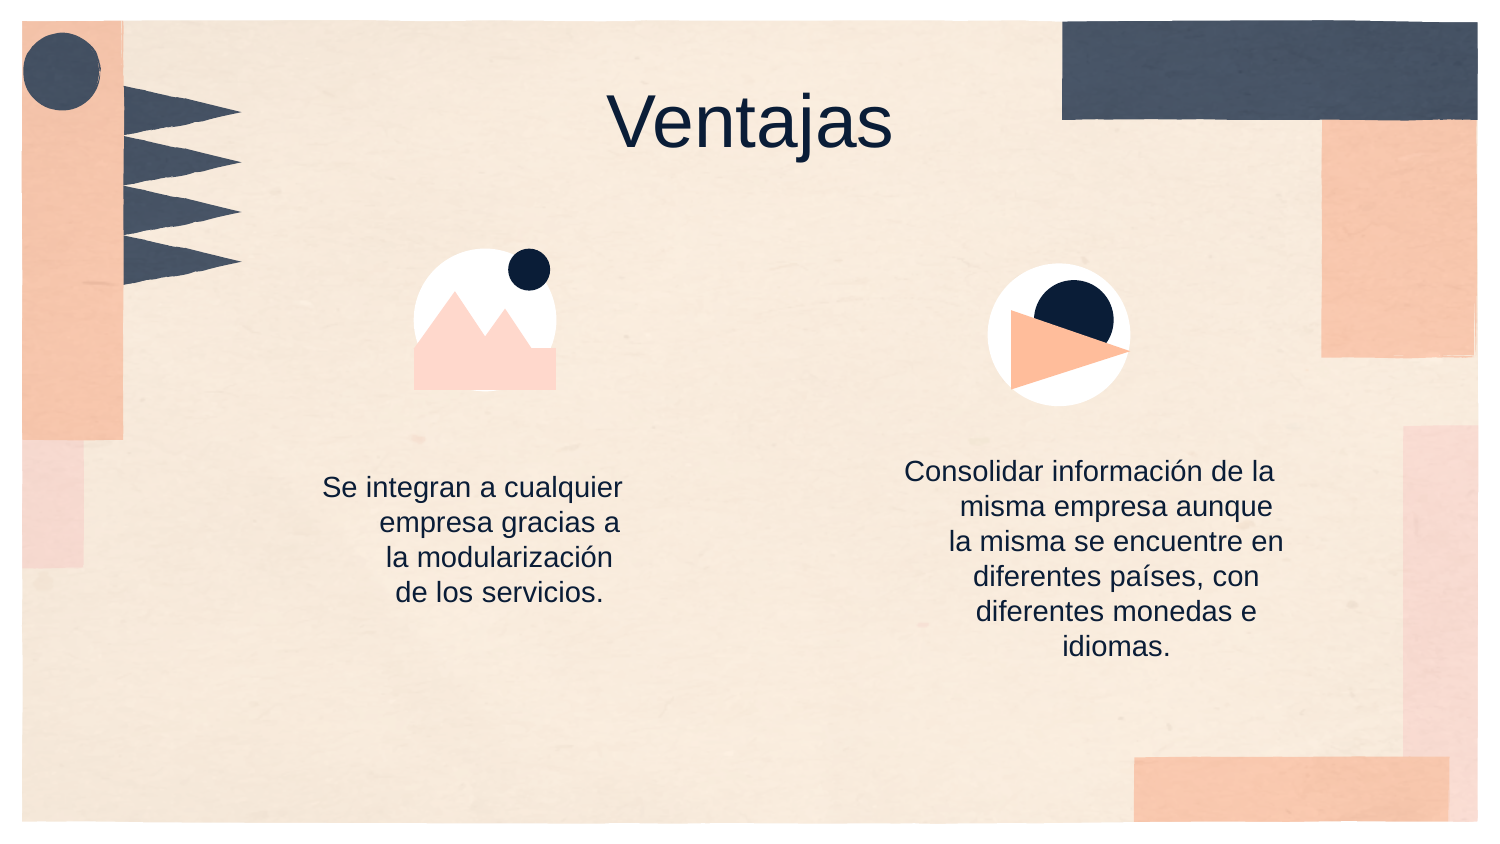

# Ventajas

Consolidar información de la misma empresa aunque la misma se encuentre en diferentes países, con diferentes monedas e idiomas.
Se integran a cualquier empresa gracias a la modularización de los servicios.